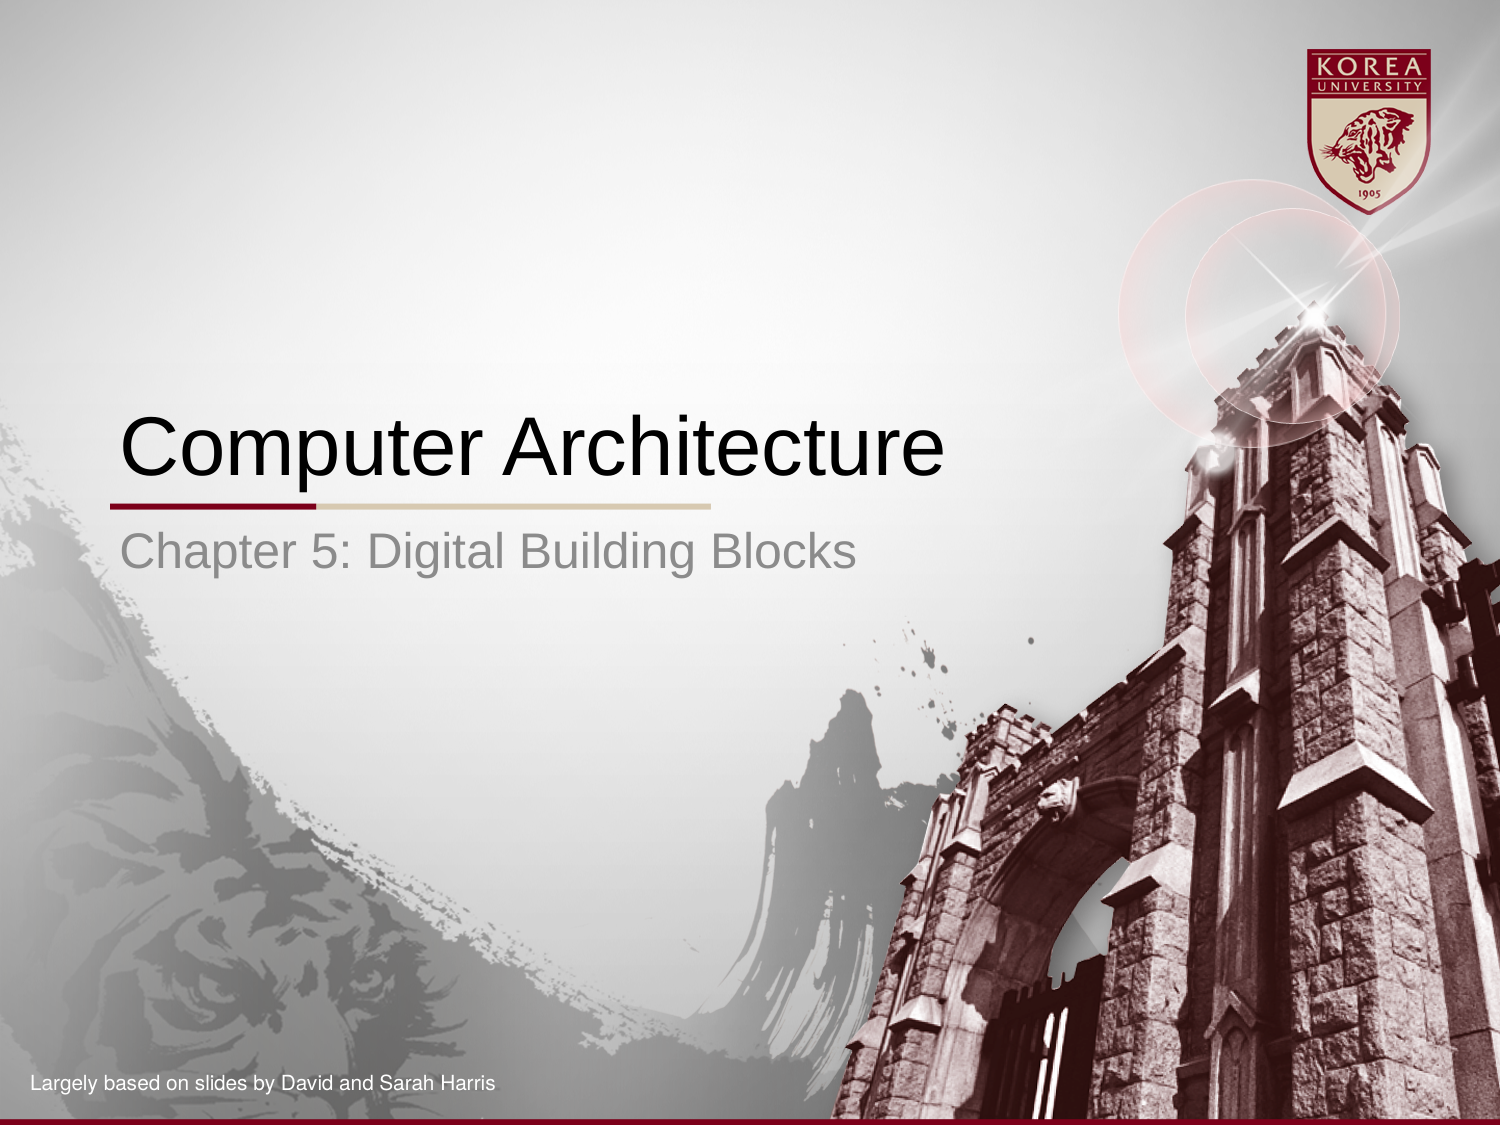

# Computer Architecture
Chapter 5: Digital Building Blocks
Largely based on slides by David and Sarah Harris